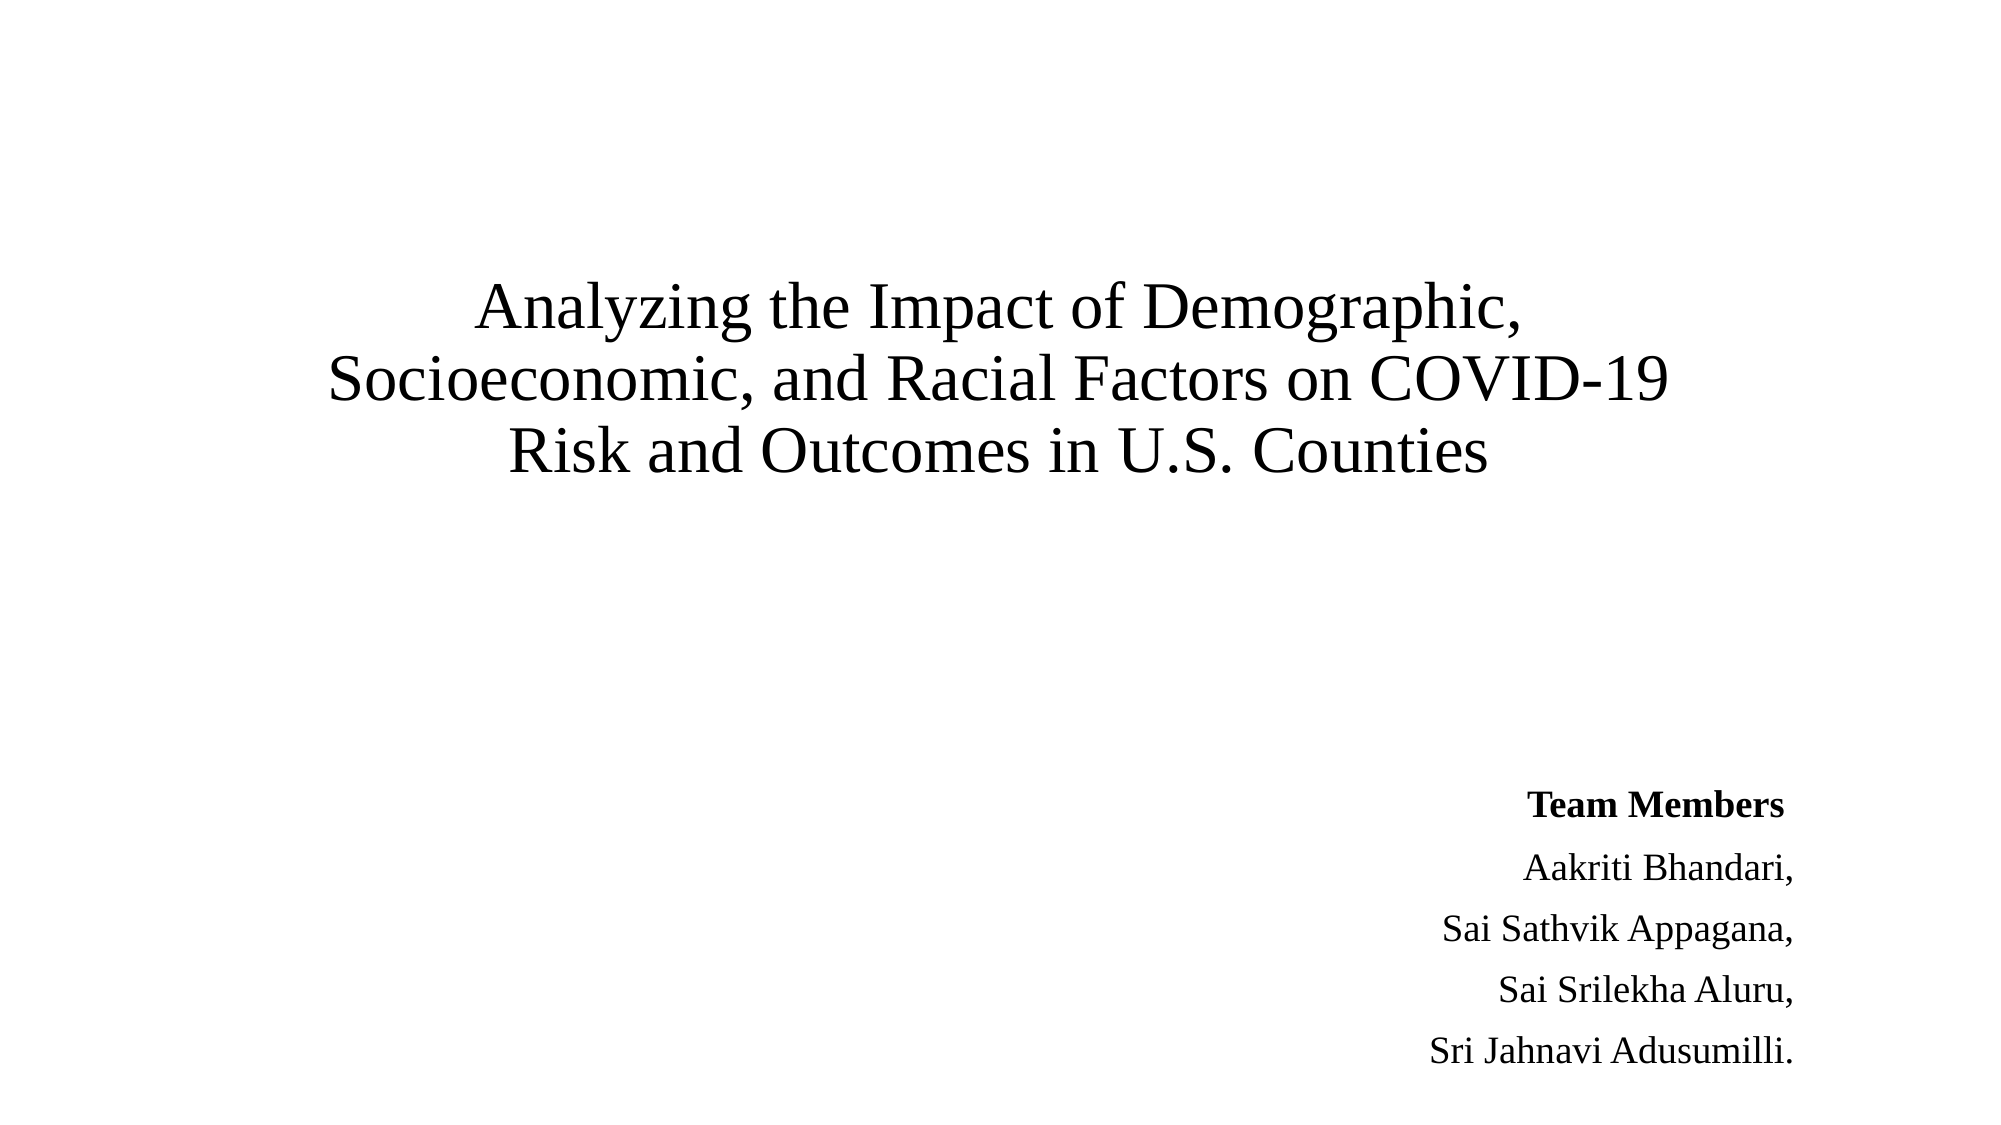

# Analyzing the Impact of Demographic, Socioeconomic, and Racial Factors on COVID-19 Risk and Outcomes in U.S. Counties
                                                                                                        Team Members
                                                                                                          Aakriti Bhandari,
                                                                                                   Sai Sathvik Appagana,
                                                                                                             Sai Srilekha Aluru,
                                                                     Sri Jahnavi Adusumilli.